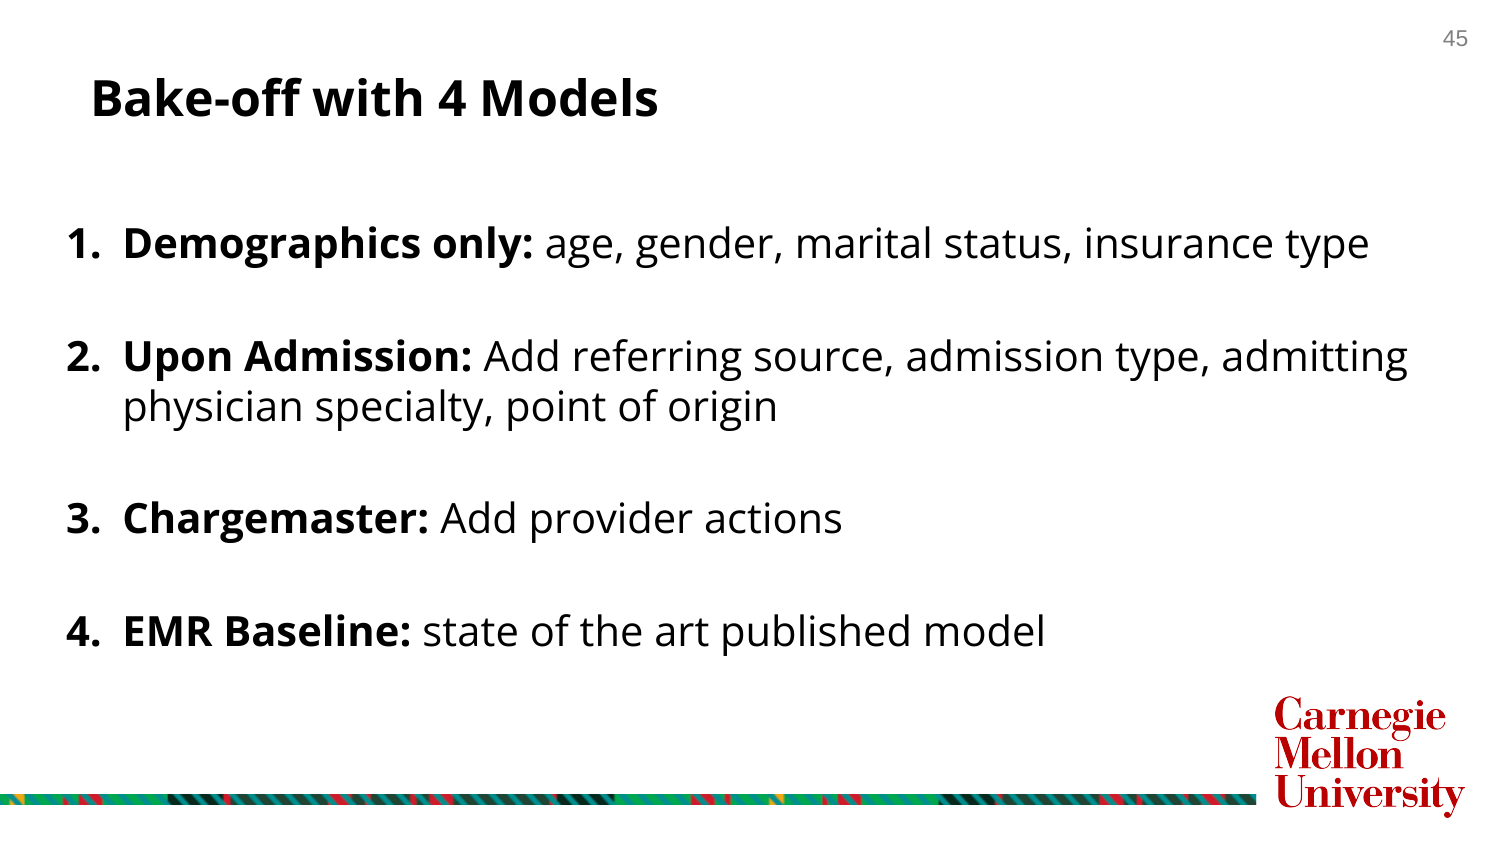

# Bake-off with 4 Models
Demographics only: age, gender, marital status, insurance type
Upon Admission: Add referring source, admission type, admitting physician specialty, point of origin
Chargemaster: Add provider actions
EMR Baseline: state of the art published model

45